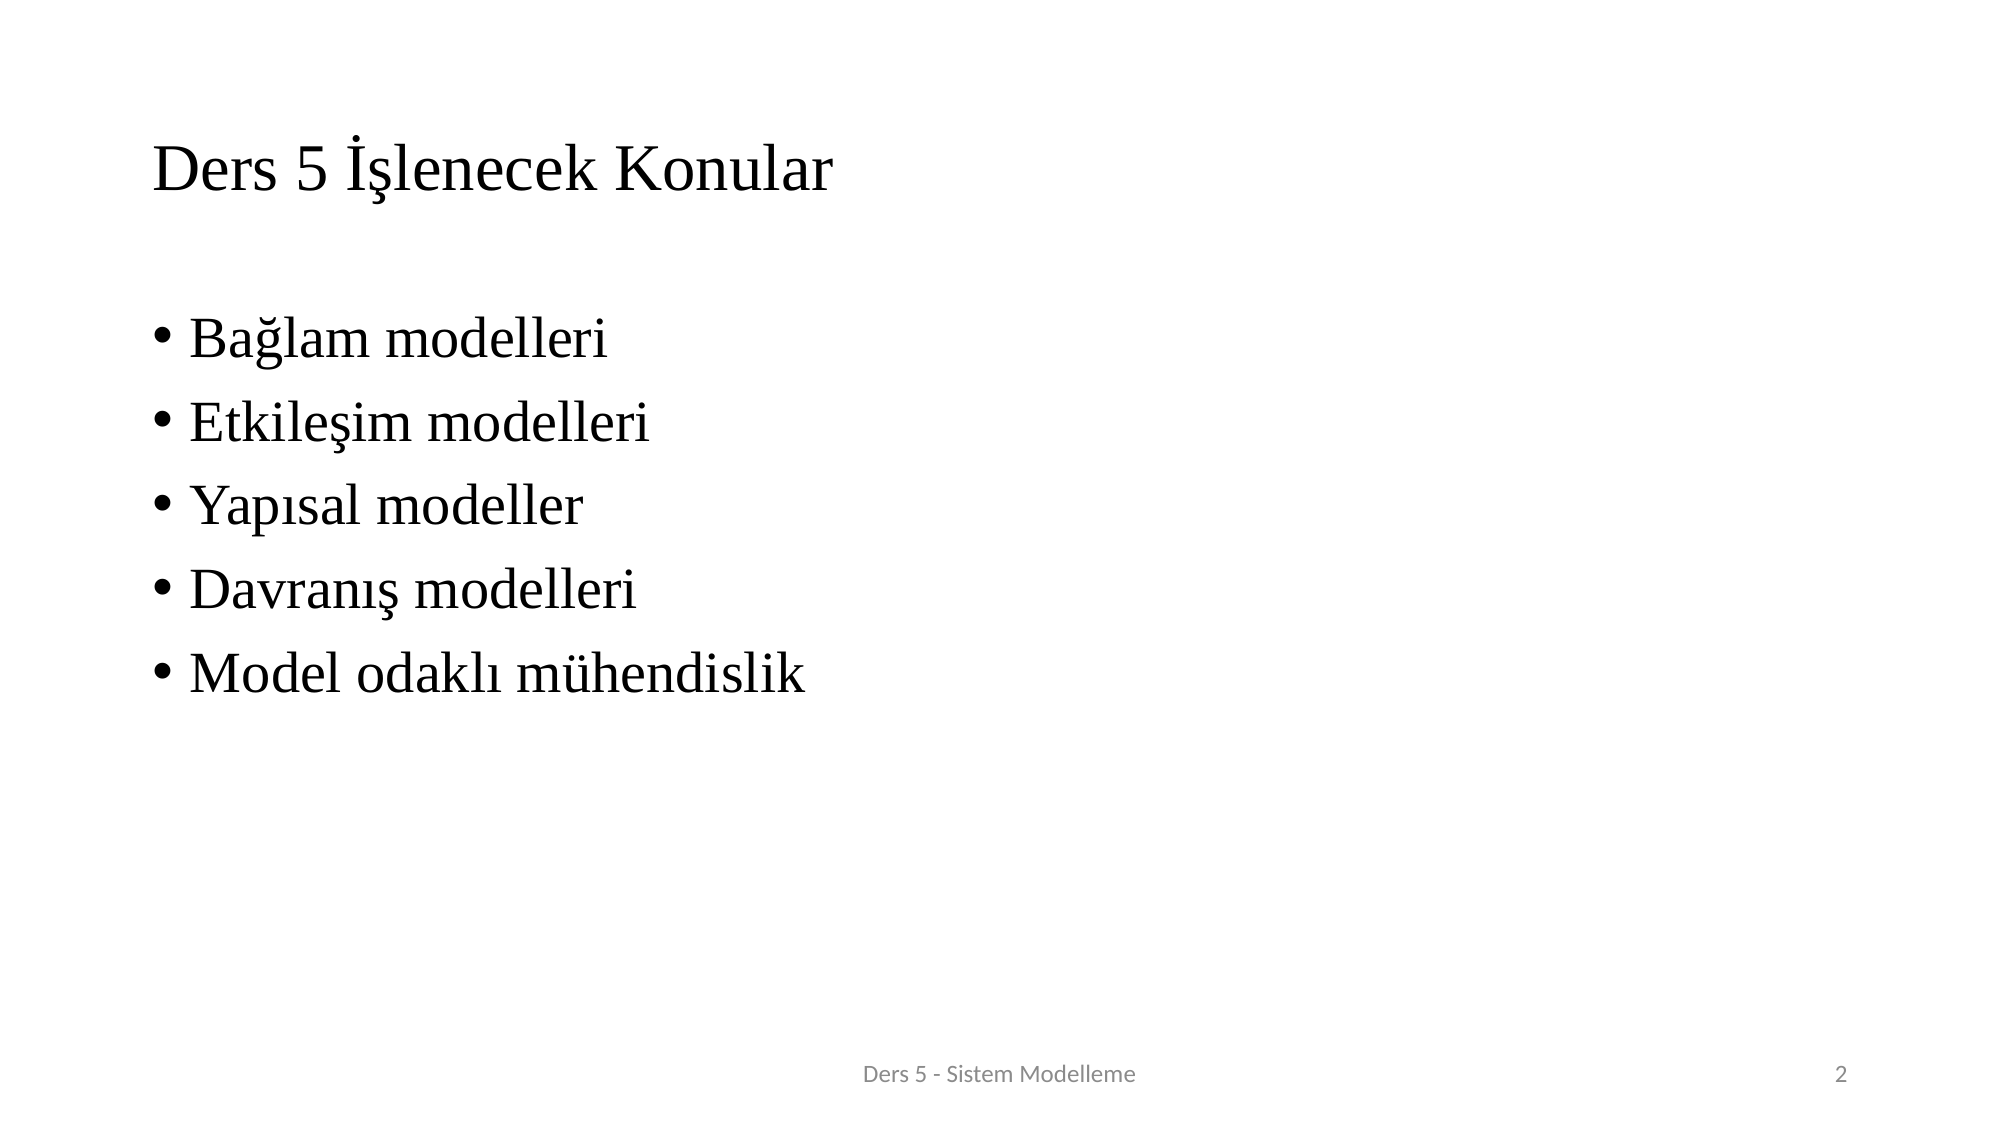

# Ders 5 İşlenecek Konular
Bağlam modelleri
Etkileşim modelleri
Yapısal modeller
Davranış modelleri
Model odaklı mühendislik
Ders 5 - Sistem Modelleme
2